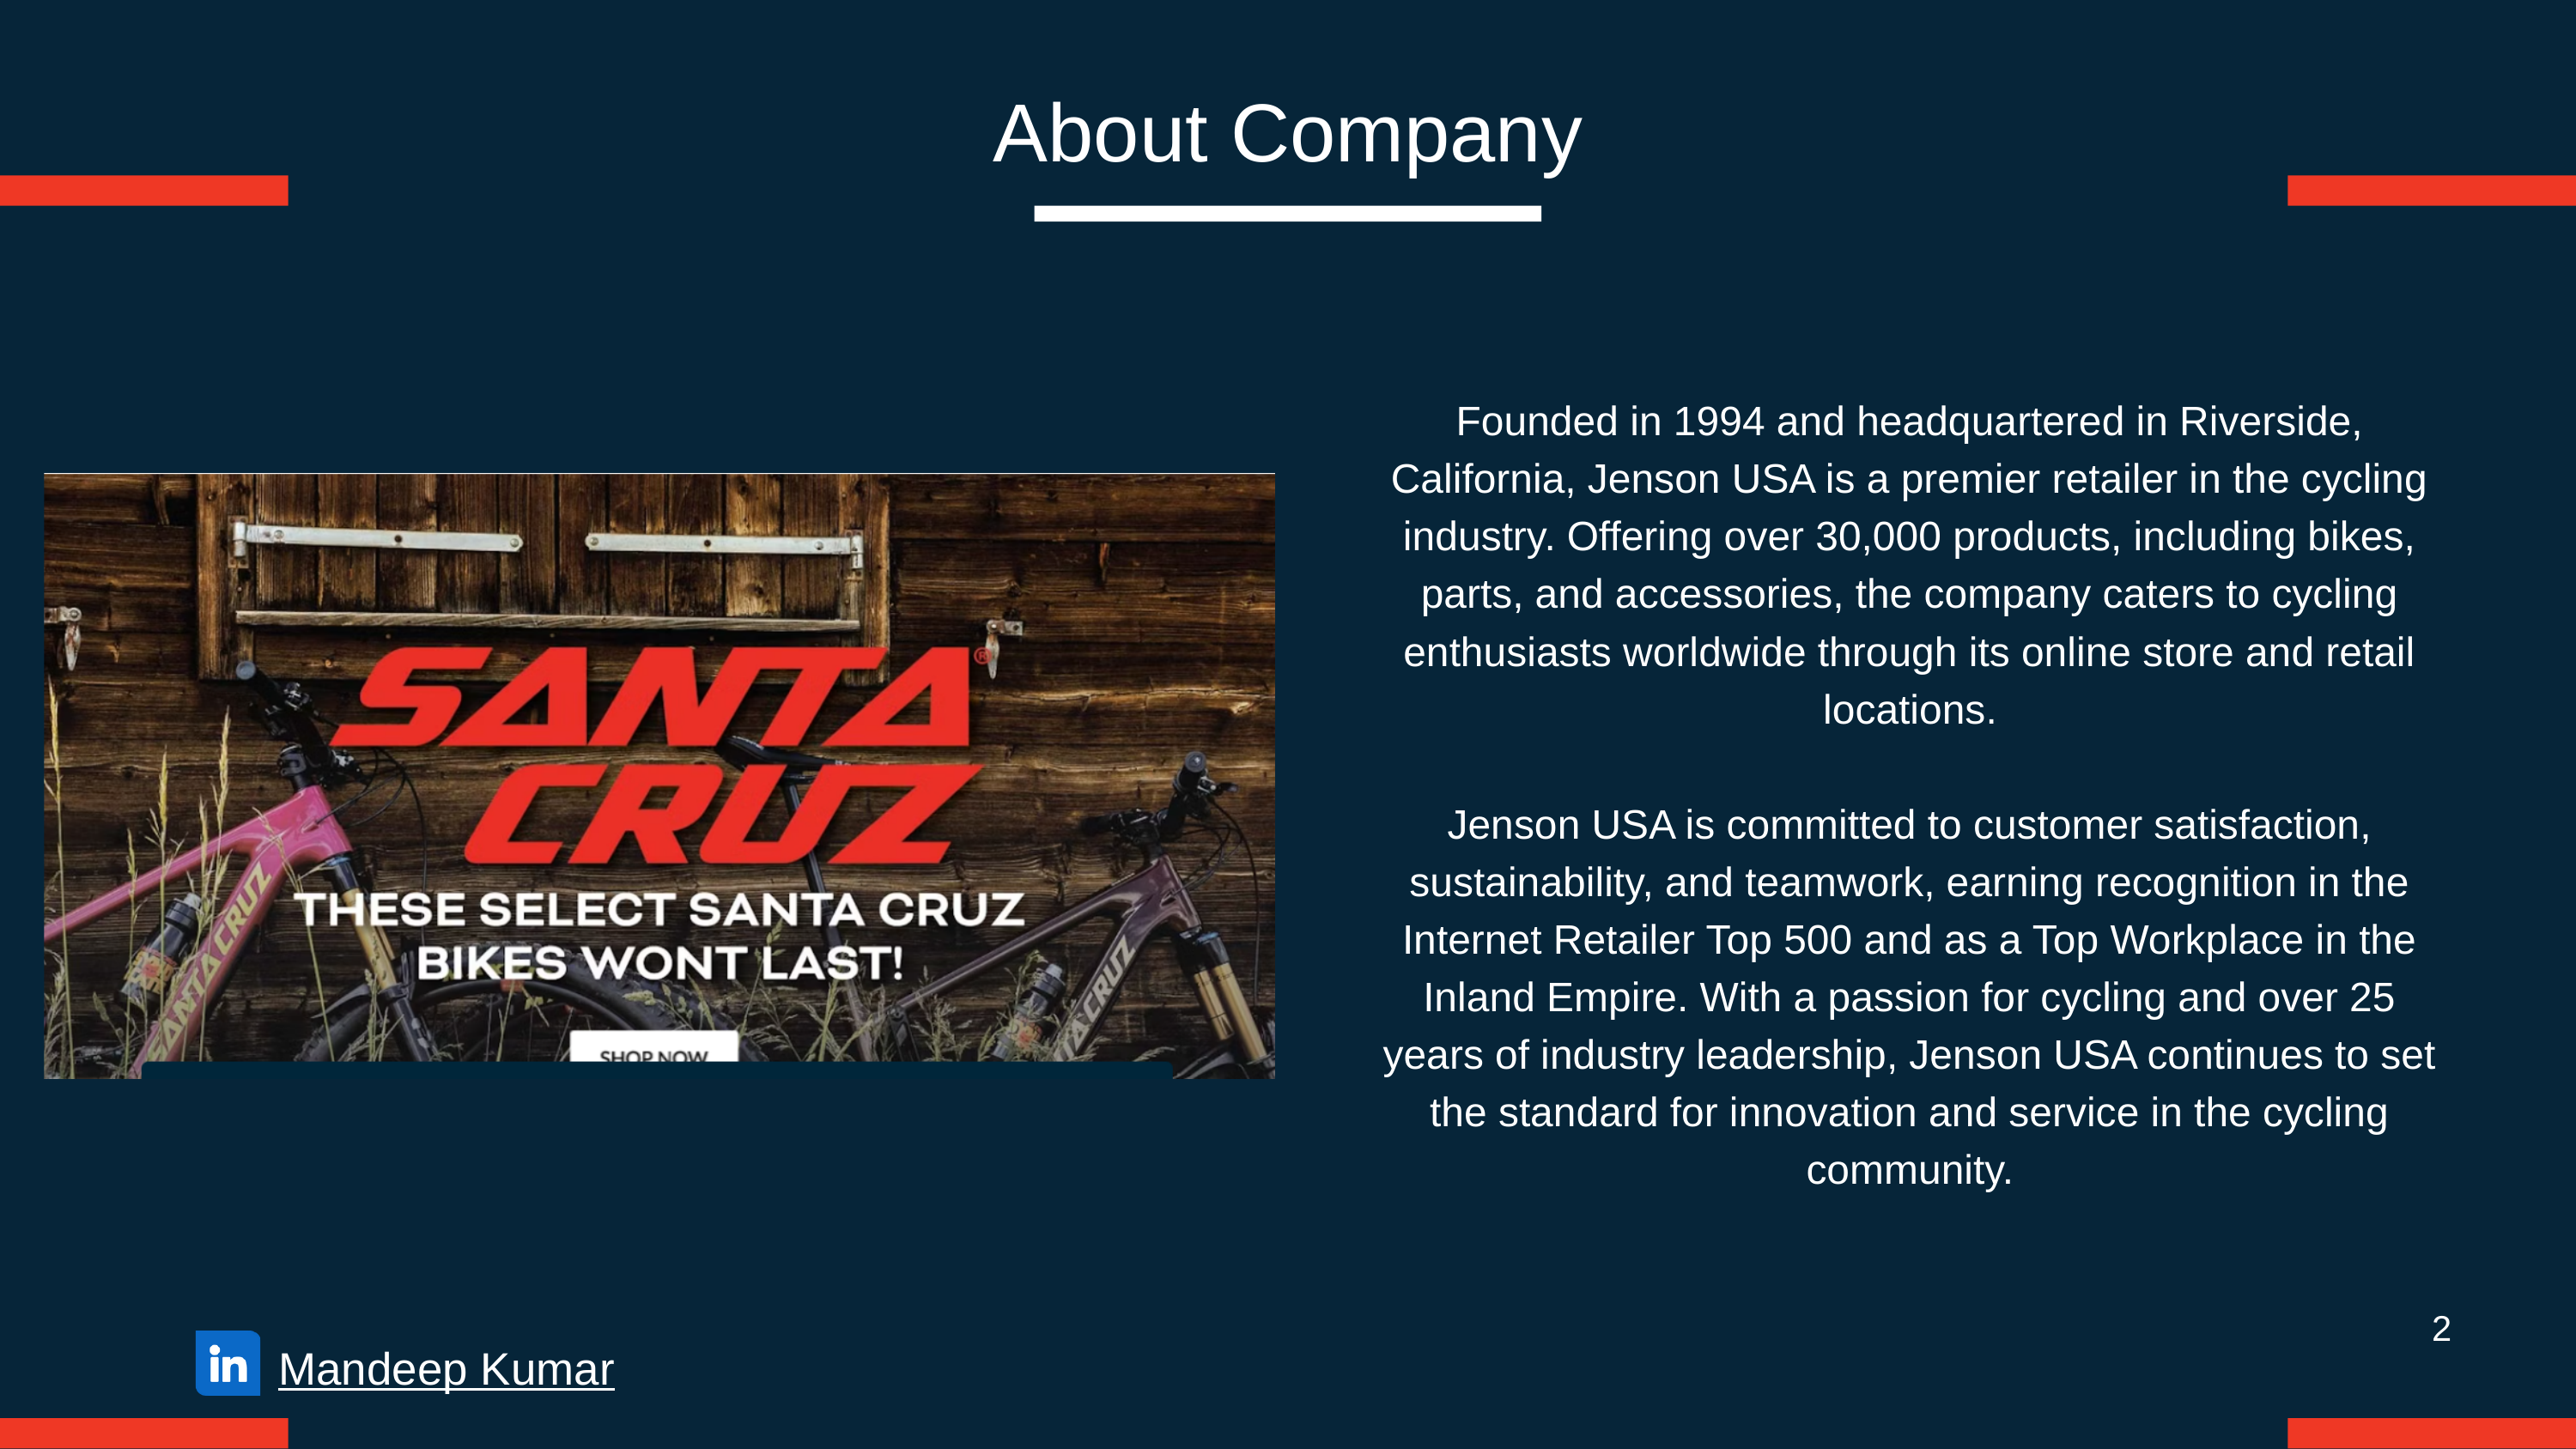

About Company

Founded in 1994 and headquartered in Riverside, California, Jenson USA is a premier retailer in the cycling industry. Offering over 30,000 products, including bikes, parts, and accessories, the company caters to cycling enthusiasts worldwide through its online store and retail locations.

Jenson USA is committed to customer satisfaction, sustainability, and teamwork, earning recognition in the Internet Retailer Top 500 and as a Top Workplace in the Inland Empire. With a passion for cycling and over 25 years of industry leadership, Jenson USA continues to set the standard for innovation and service in the cycling community.

2

Mandeep Kumar